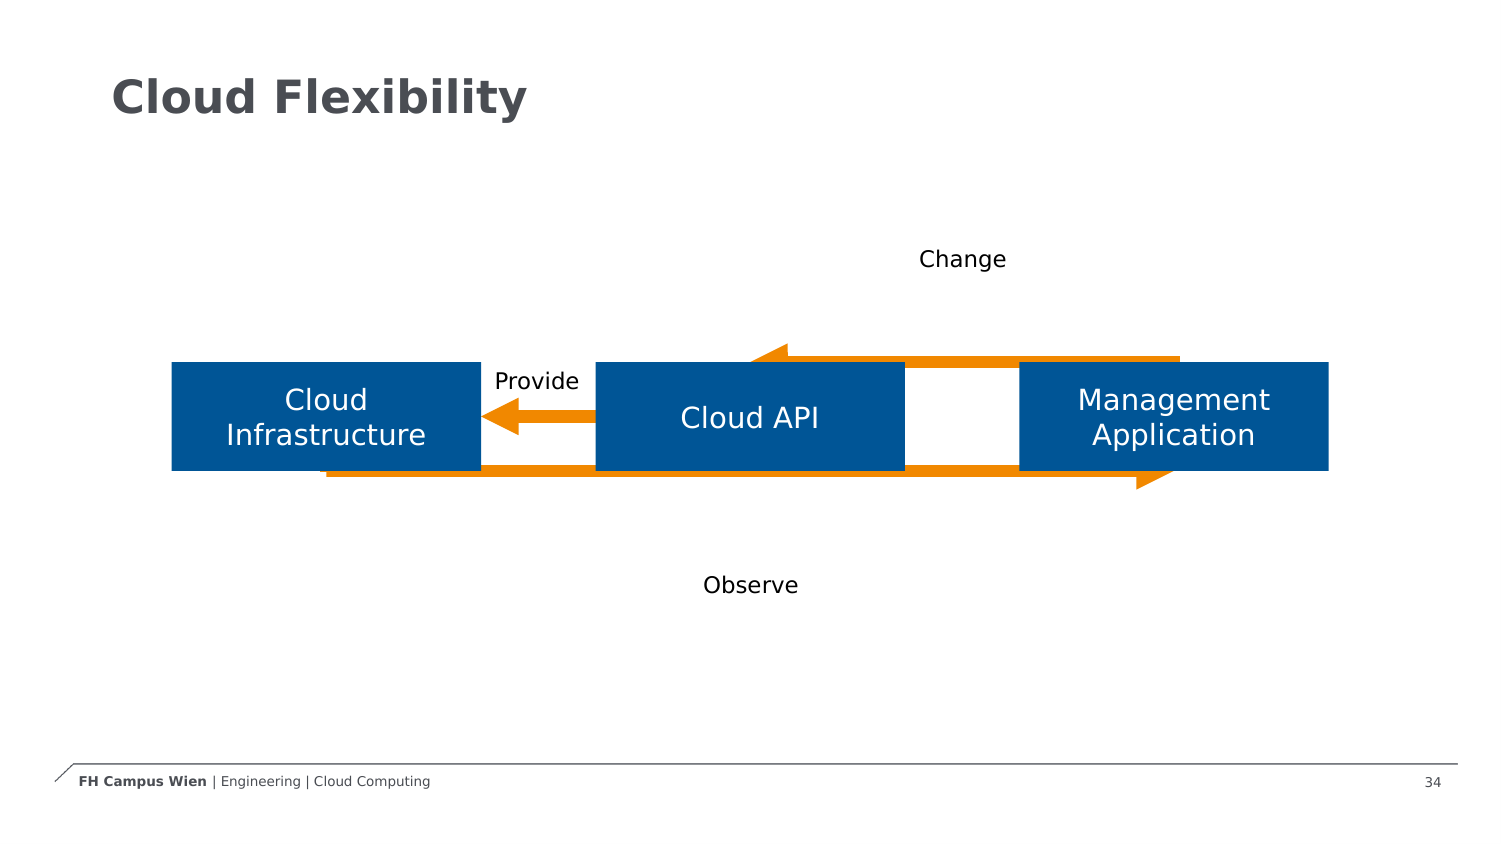

# Cloud Flexibility
Change
Provide
Cloud Infrastructure
Cloud API
Management Application
Observe